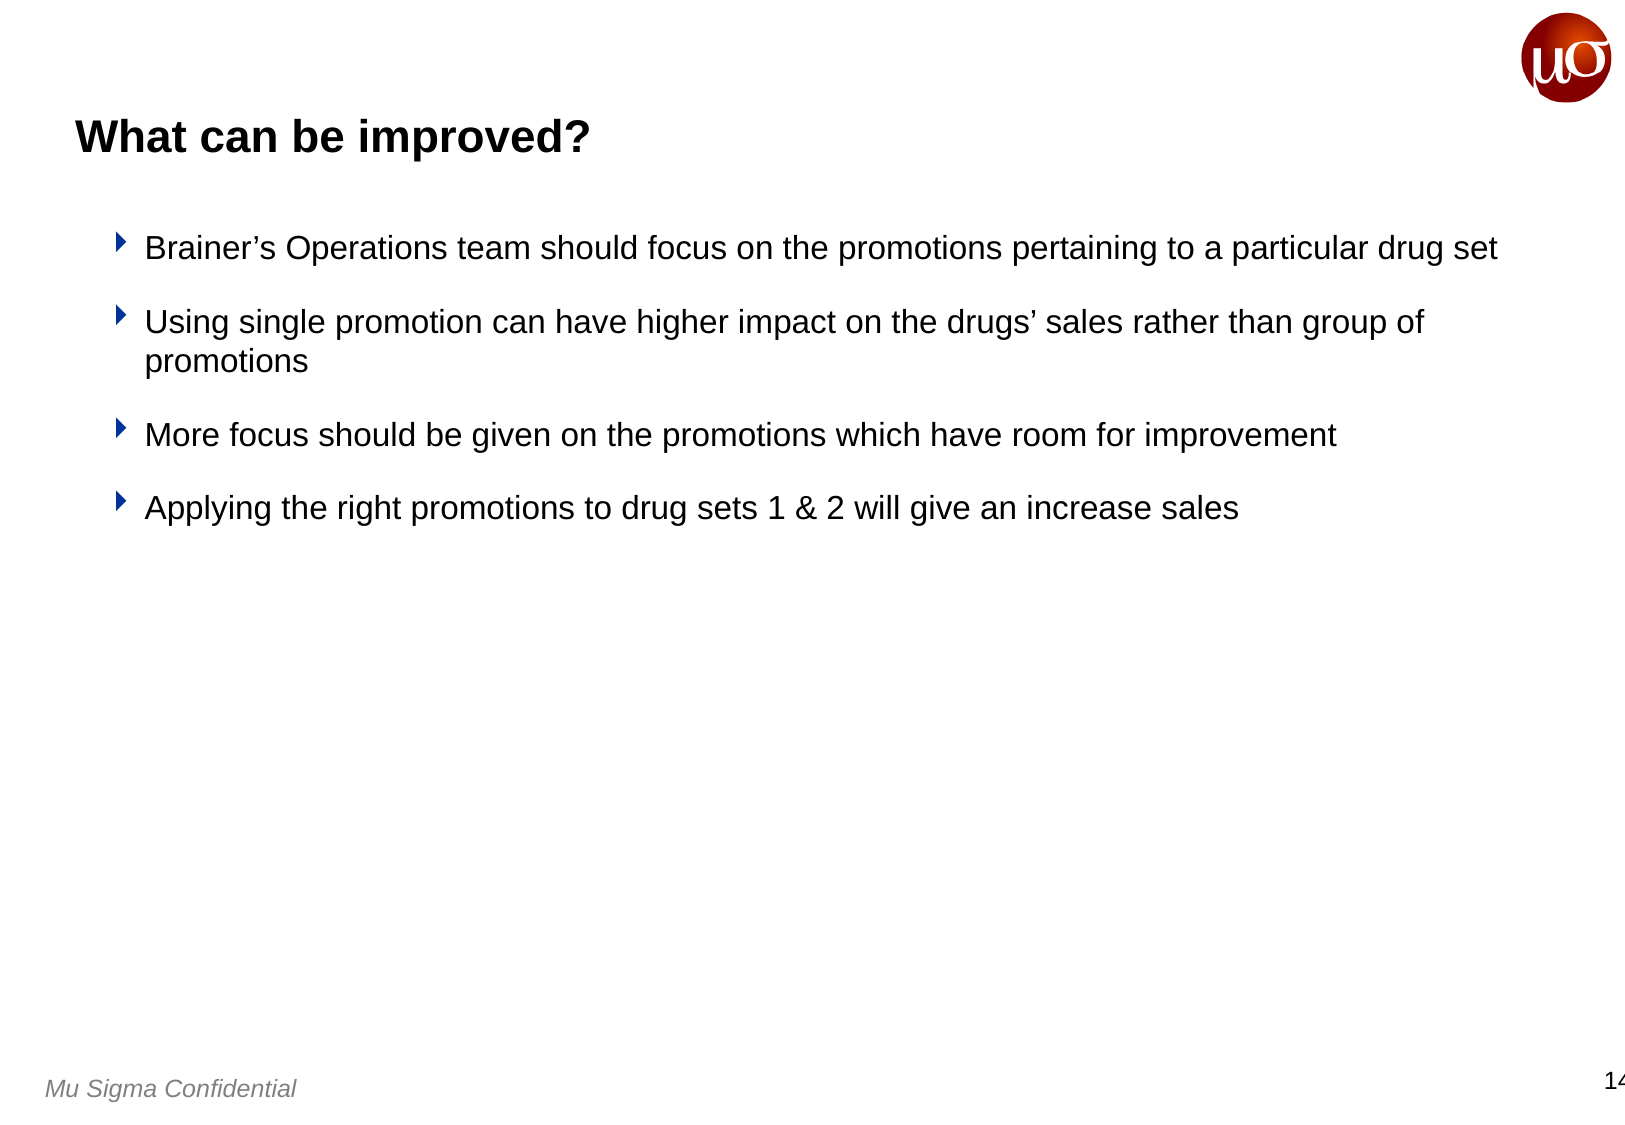

# What can be improved?
Brainer’s Operations team should focus on the promotions pertaining to a particular drug set
Using single promotion can have higher impact on the drugs’ sales rather than group of promotions
More focus should be given on the promotions which have room for improvement
Applying the right promotions to drug sets 1 & 2 will give an increase sales